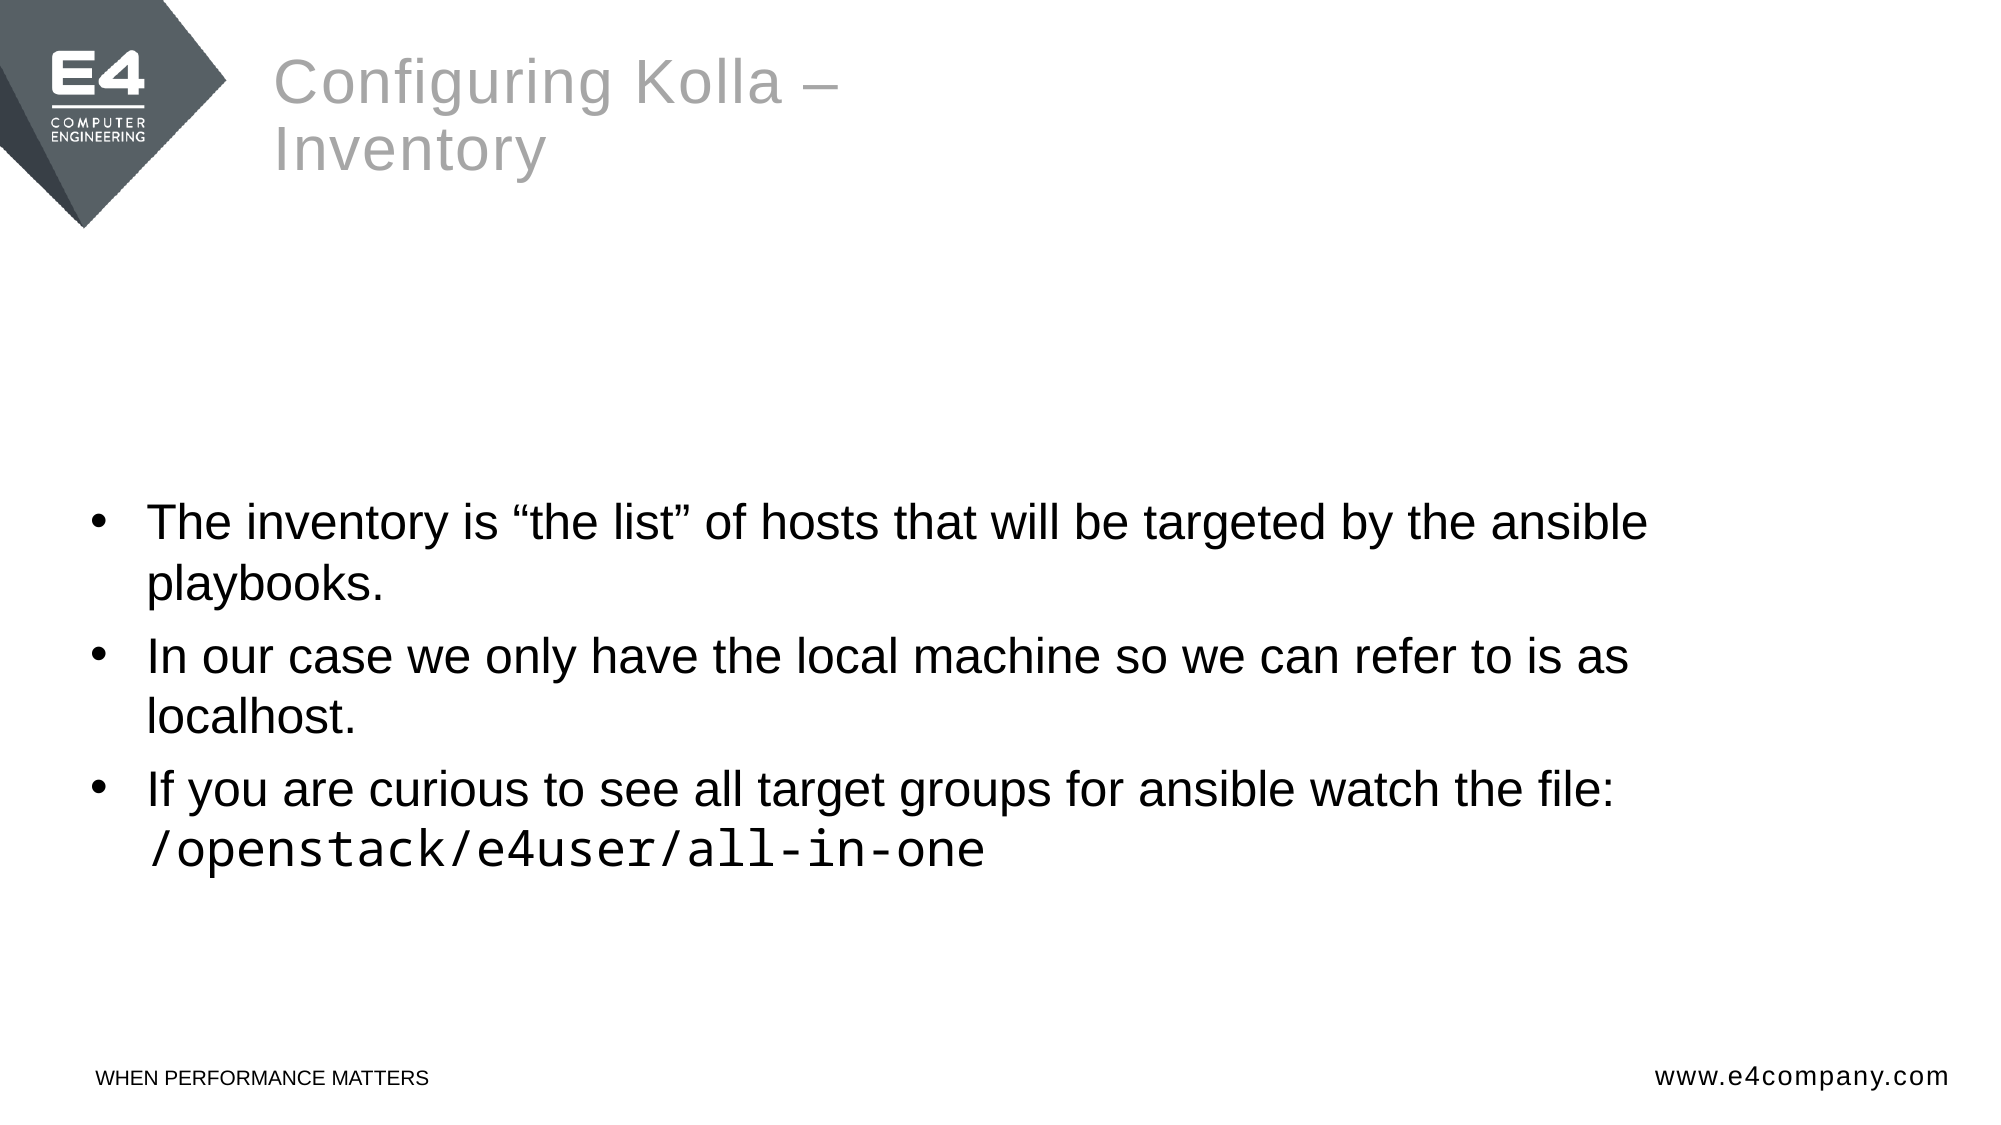

# Configuring Kolla – Inventory

The inventory is “the list” of hosts that will be targeted by the ansible playbooks.
In our case we only have the local machine so we can refer to is as localhost.
If you are curious to see all target groups for ansible watch the file: /openstack/e4user/all-in-one